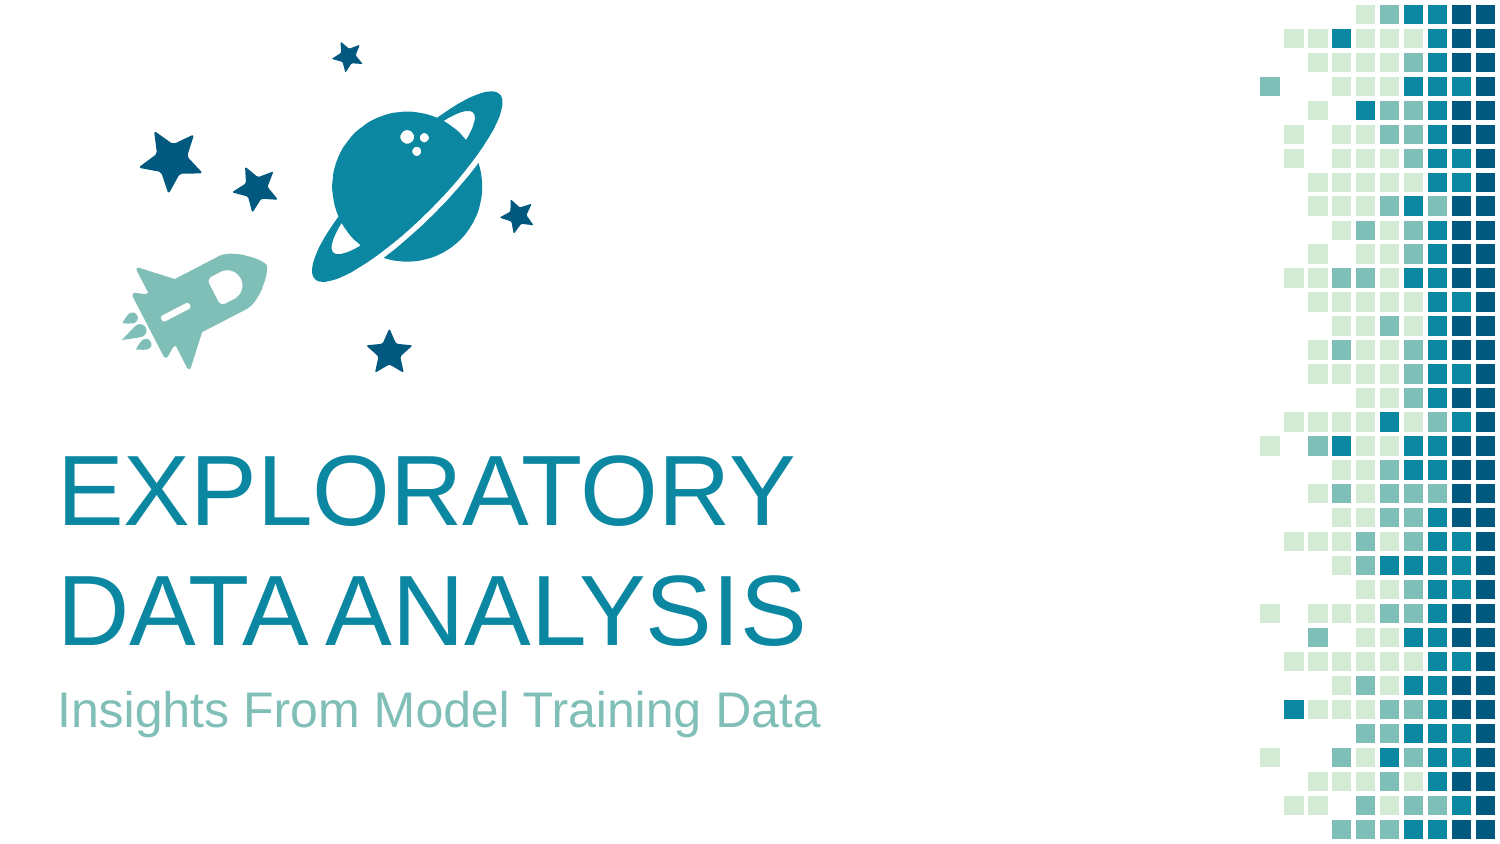

EXPLORATORY
DATA ANALYSIS
Insights From Model Training Data